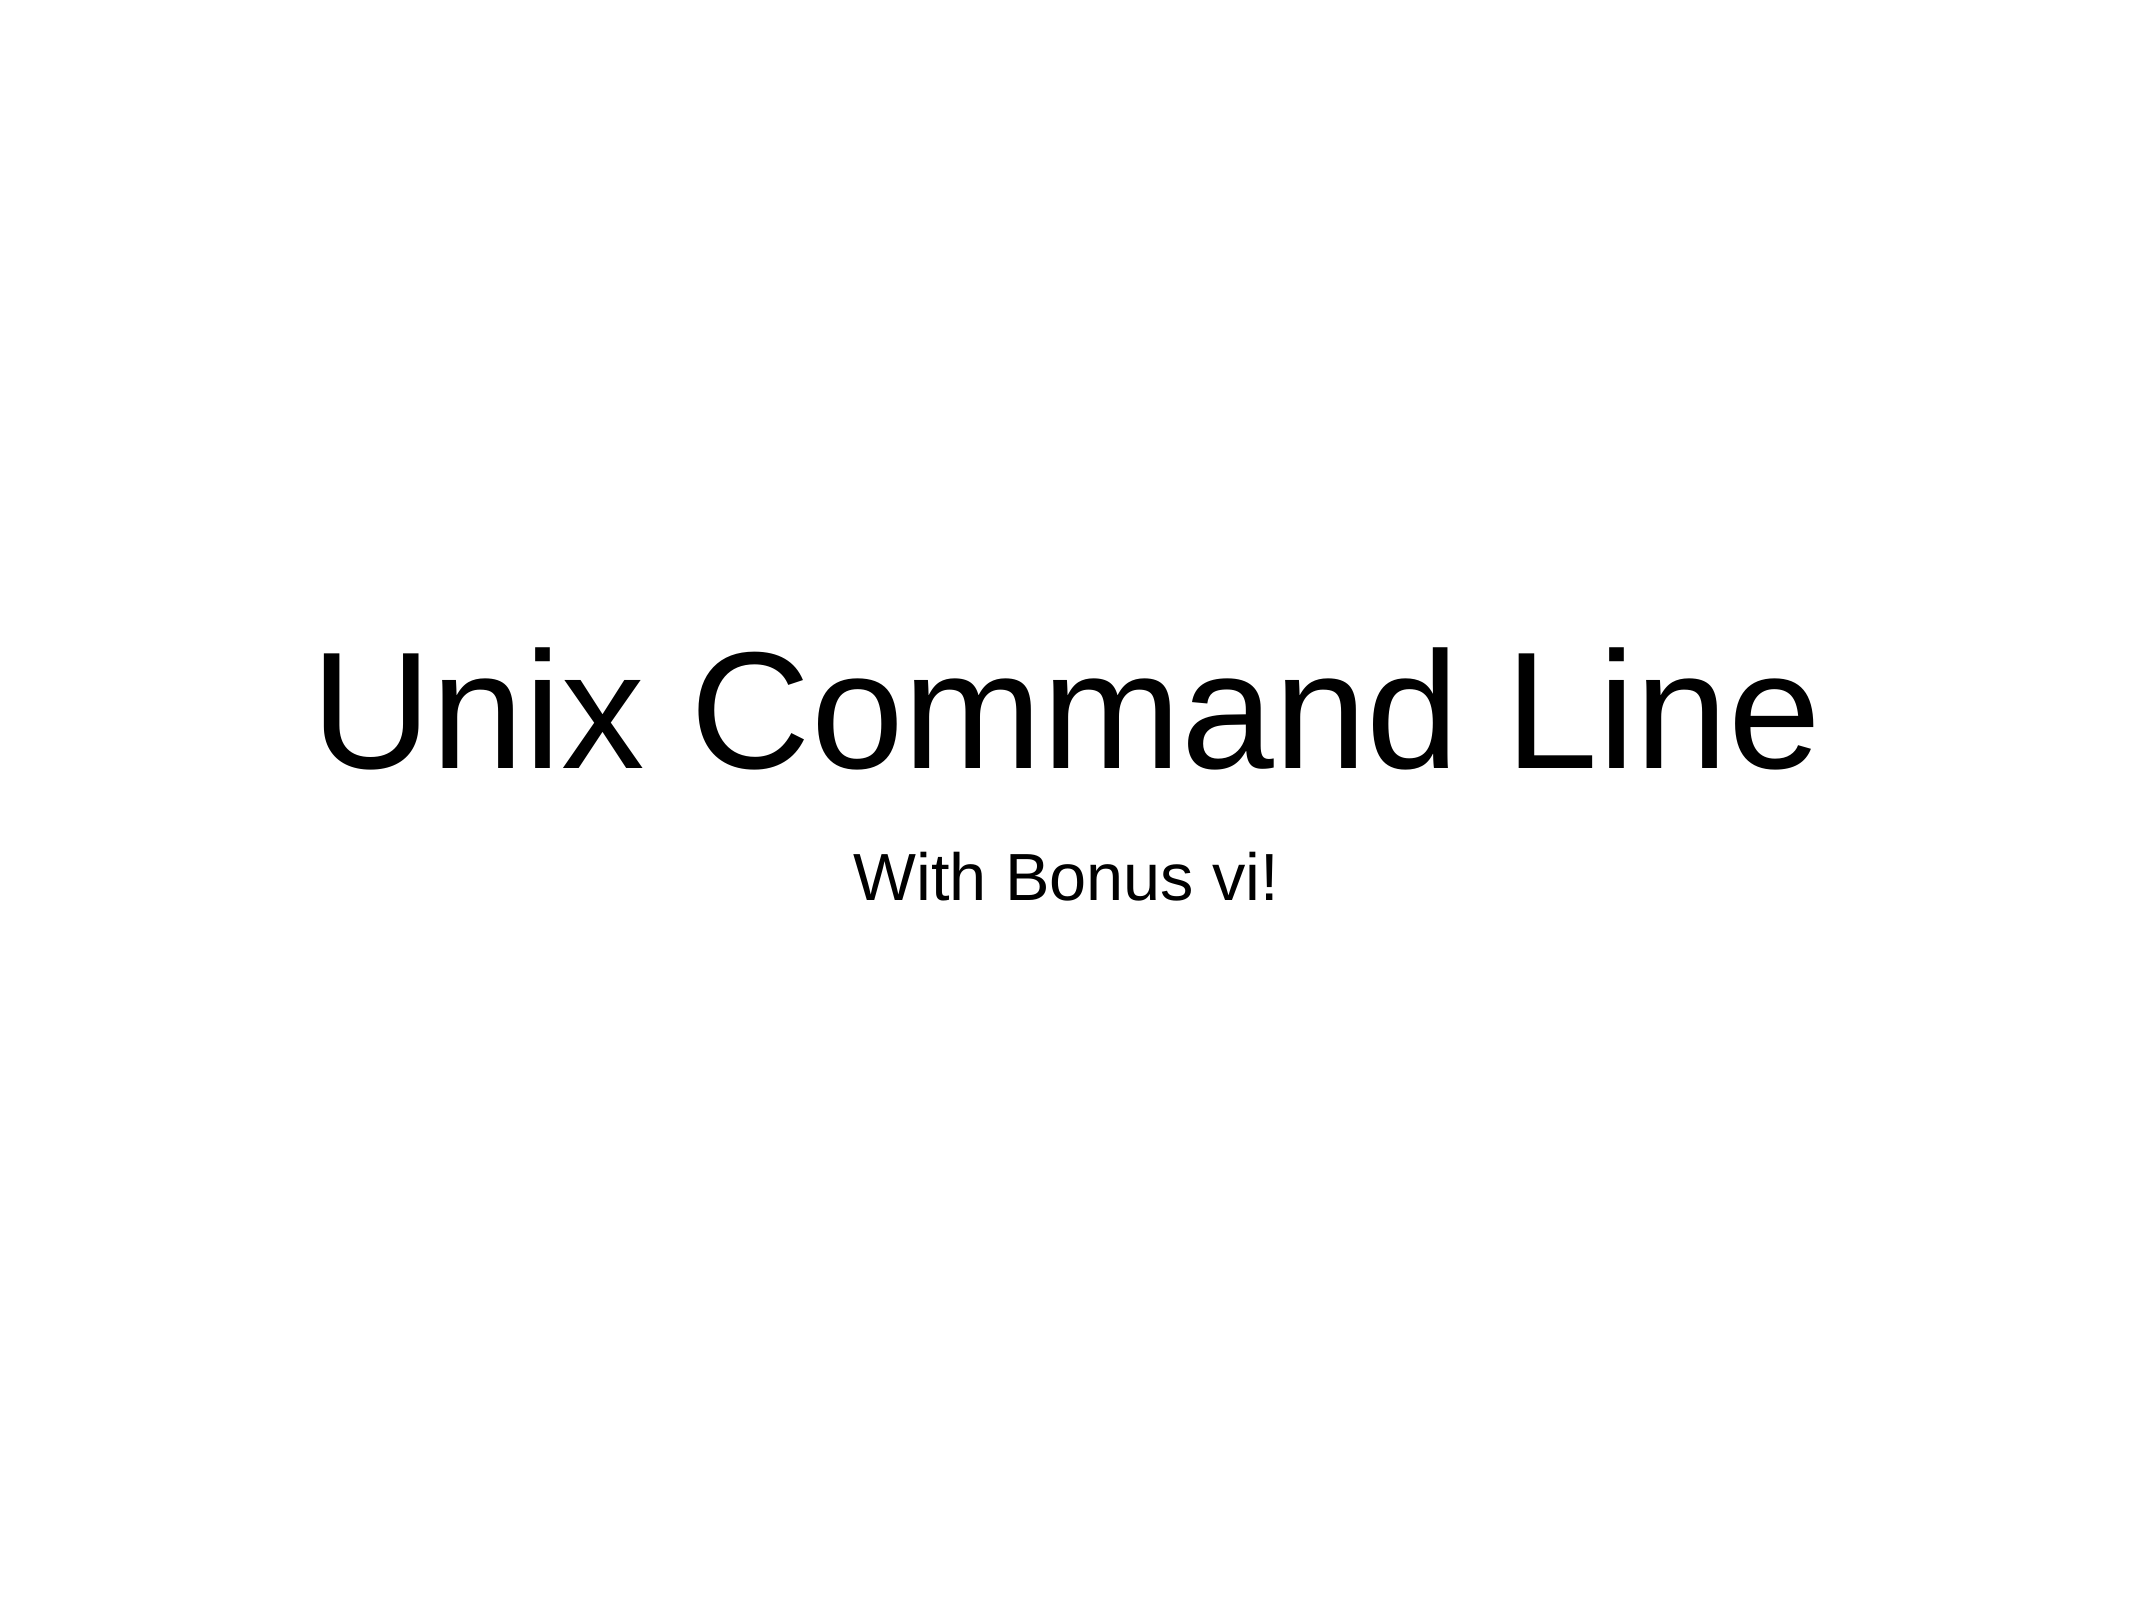

# Unix Command Line
With Bonus vi!